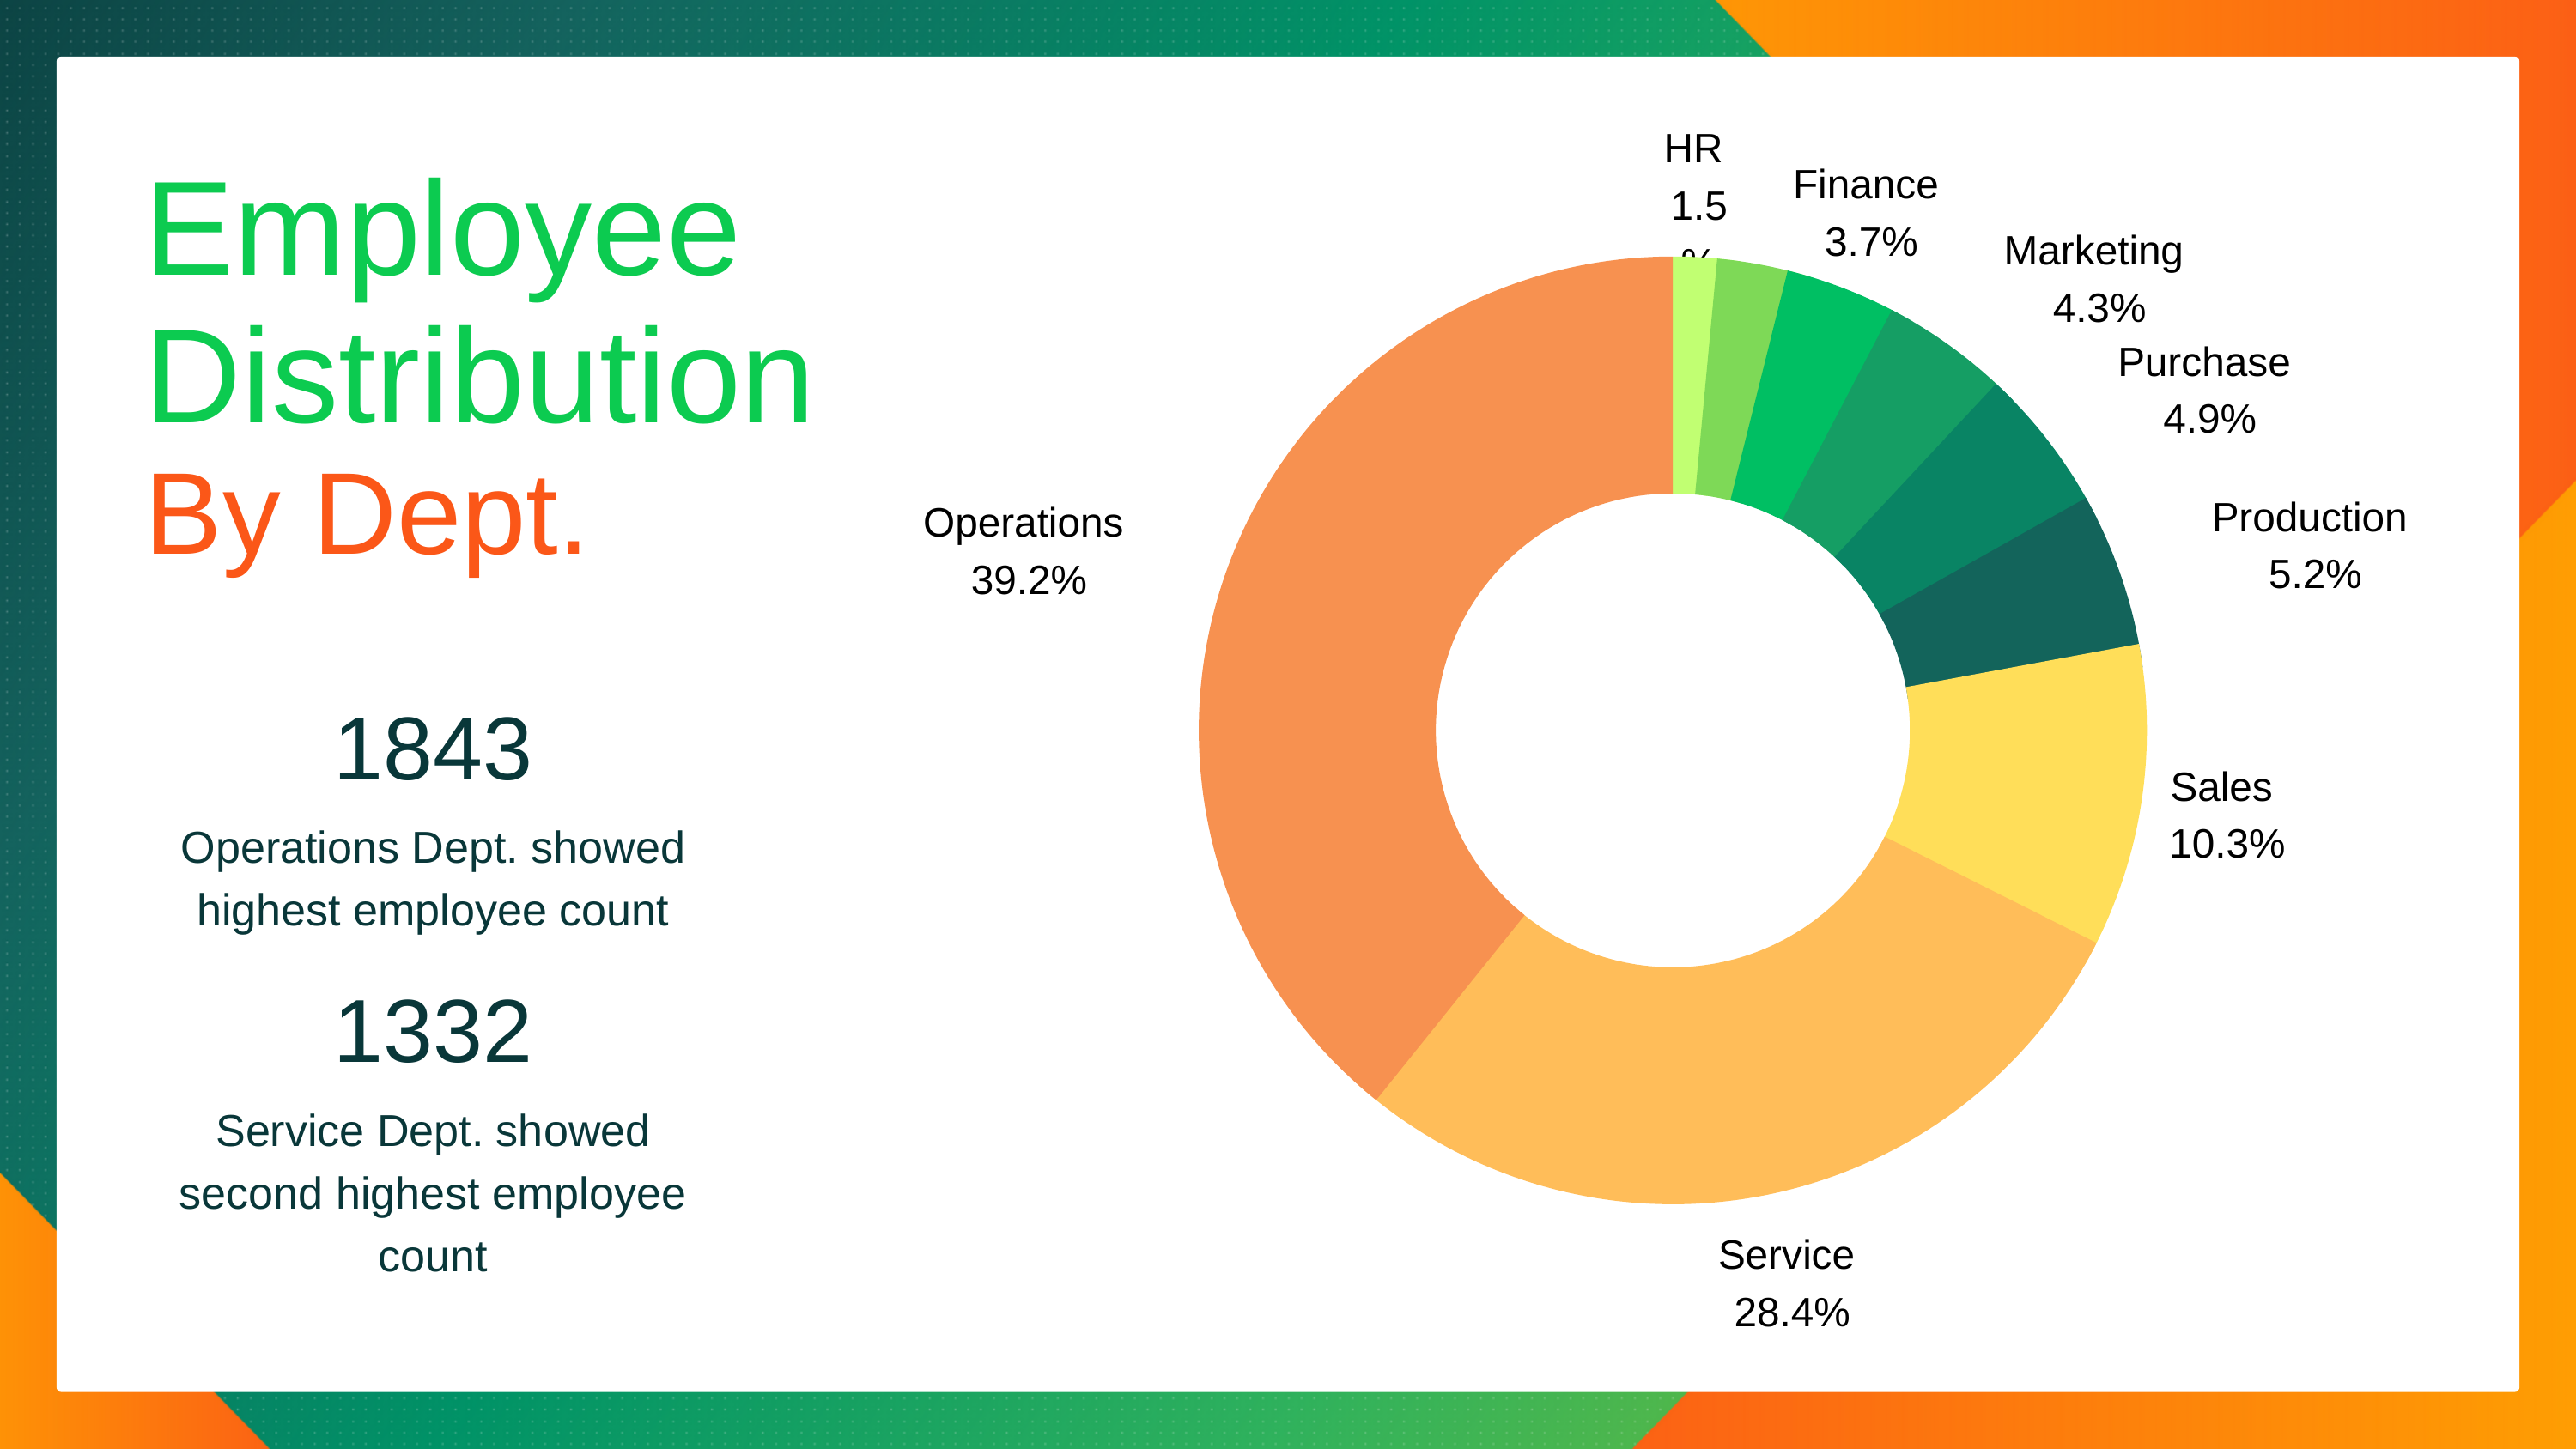

HR
1.5%
Finance
3.7%
Marketing
4.3%

Purchase
4.9%
Production
5.2%
Operations
39.2%
Sales
10.3%
Service
28.4%
Employee
Distribution
By Dept.
1843
Operations Dept. showed highest employee count
1332
Service Dept. showed second highest employee count